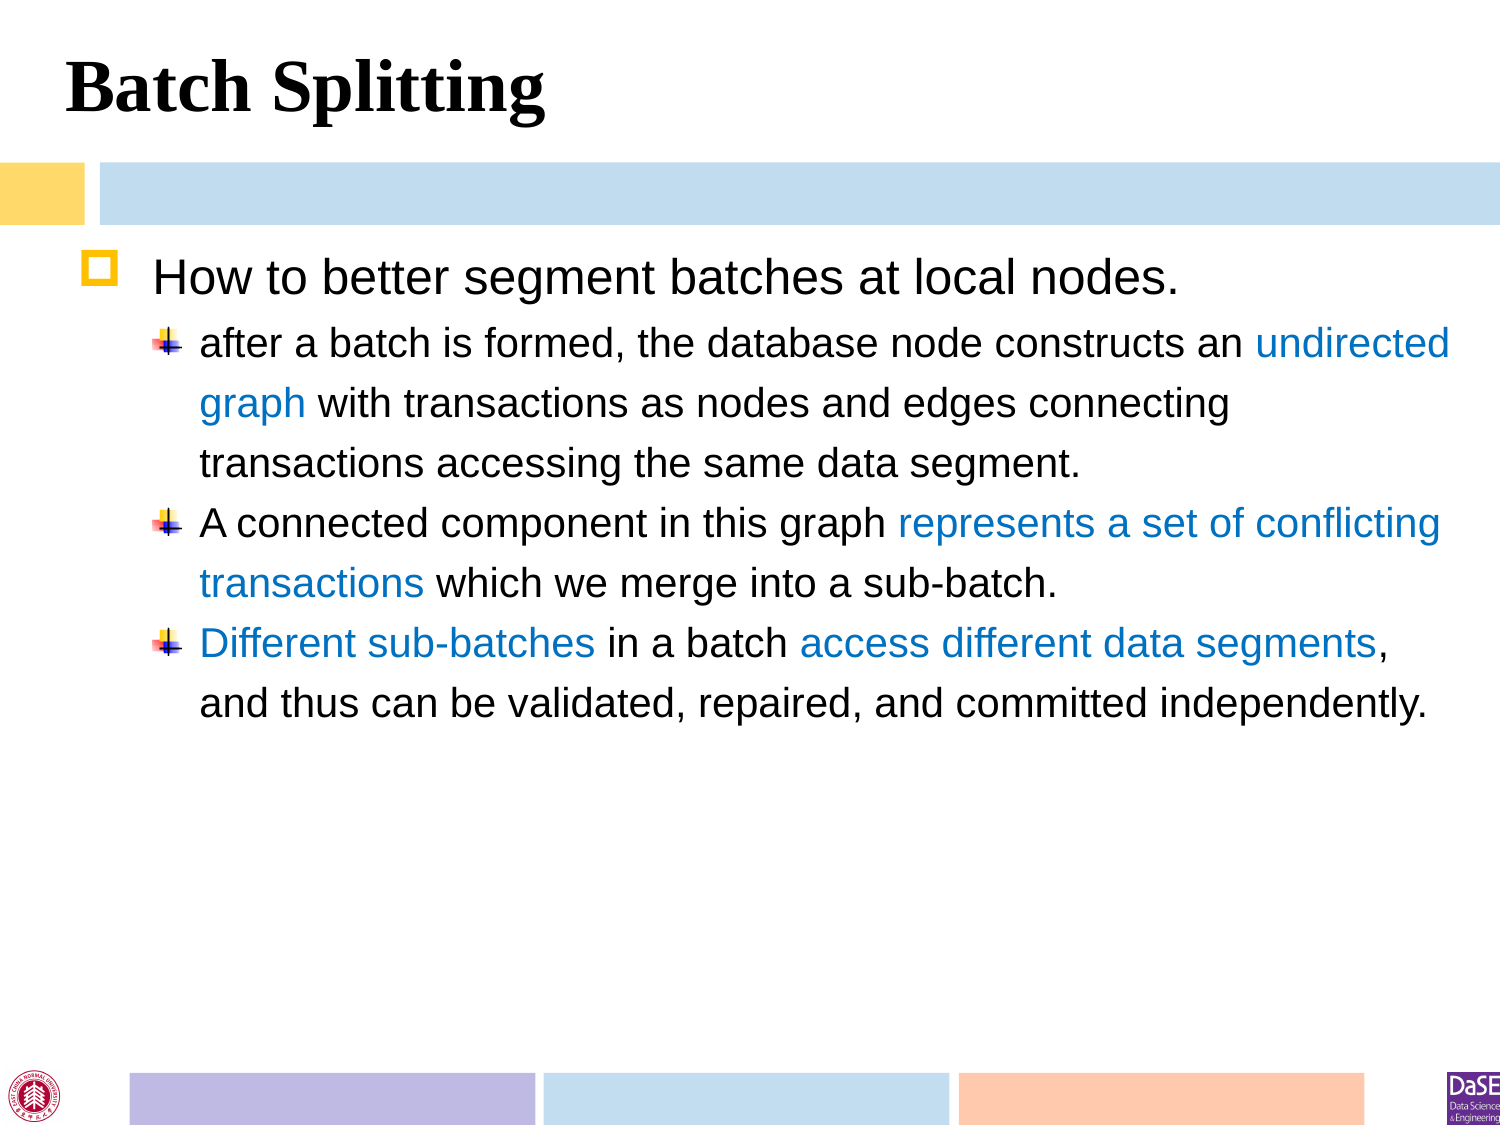

# Batch Splitting
13
How to better segment batches at local nodes.
after a batch is formed, the database node constructs an undirected graph with transactions as nodes and edges connecting transactions accessing the same data segment.
A connected component in this graph represents a set of conflicting transactions which we merge into a sub-batch.
Different sub-batches in a batch access different data segments, and thus can be validated, repaired, and committed independently.